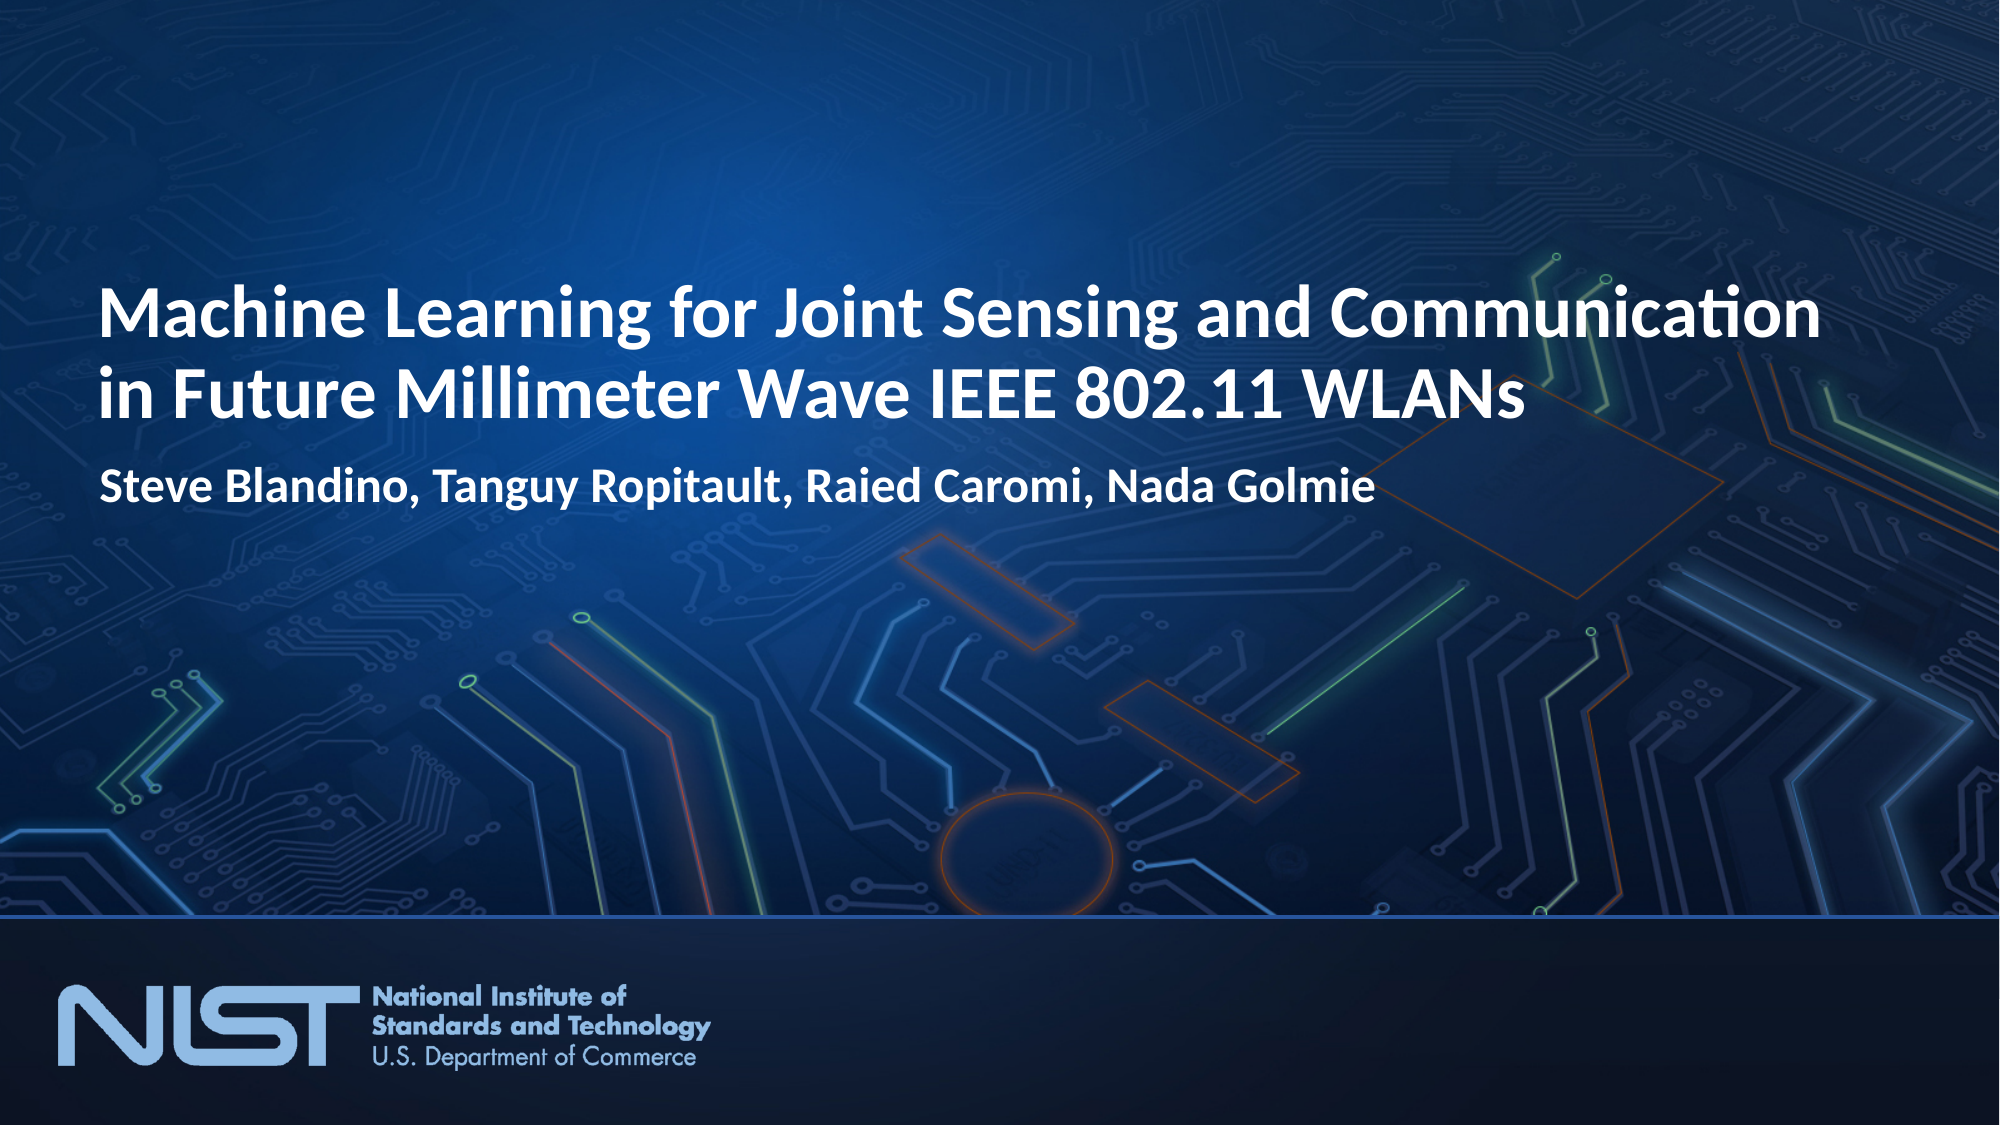

# Machine Learning for Joint Sensing and Communication in Future Millimeter Wave IEEE 802.11 WLANs
Steve Blandino, Tanguy Ropitault, Raied Caromi, Nada Golmie